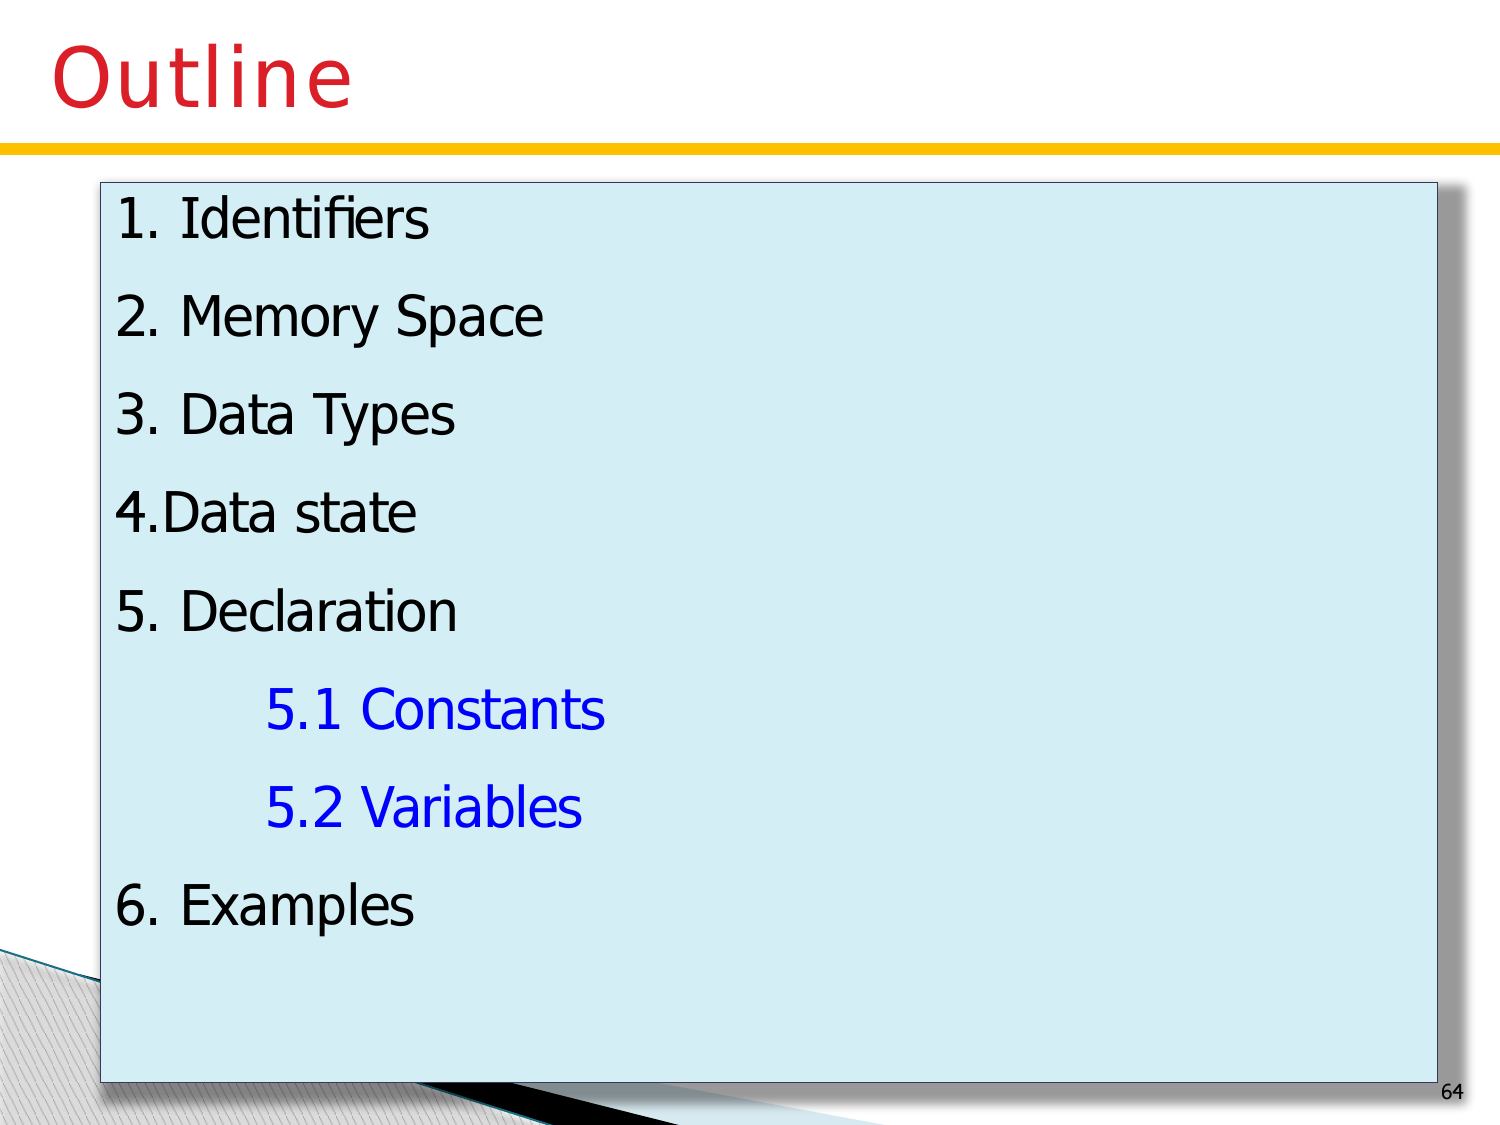

# Outline
1. Identifiers
2. Memory Space
3. Data Types
4.Data state
5. Declaration
	5.1 Constants
	5.2 Variables
6. Examples
64